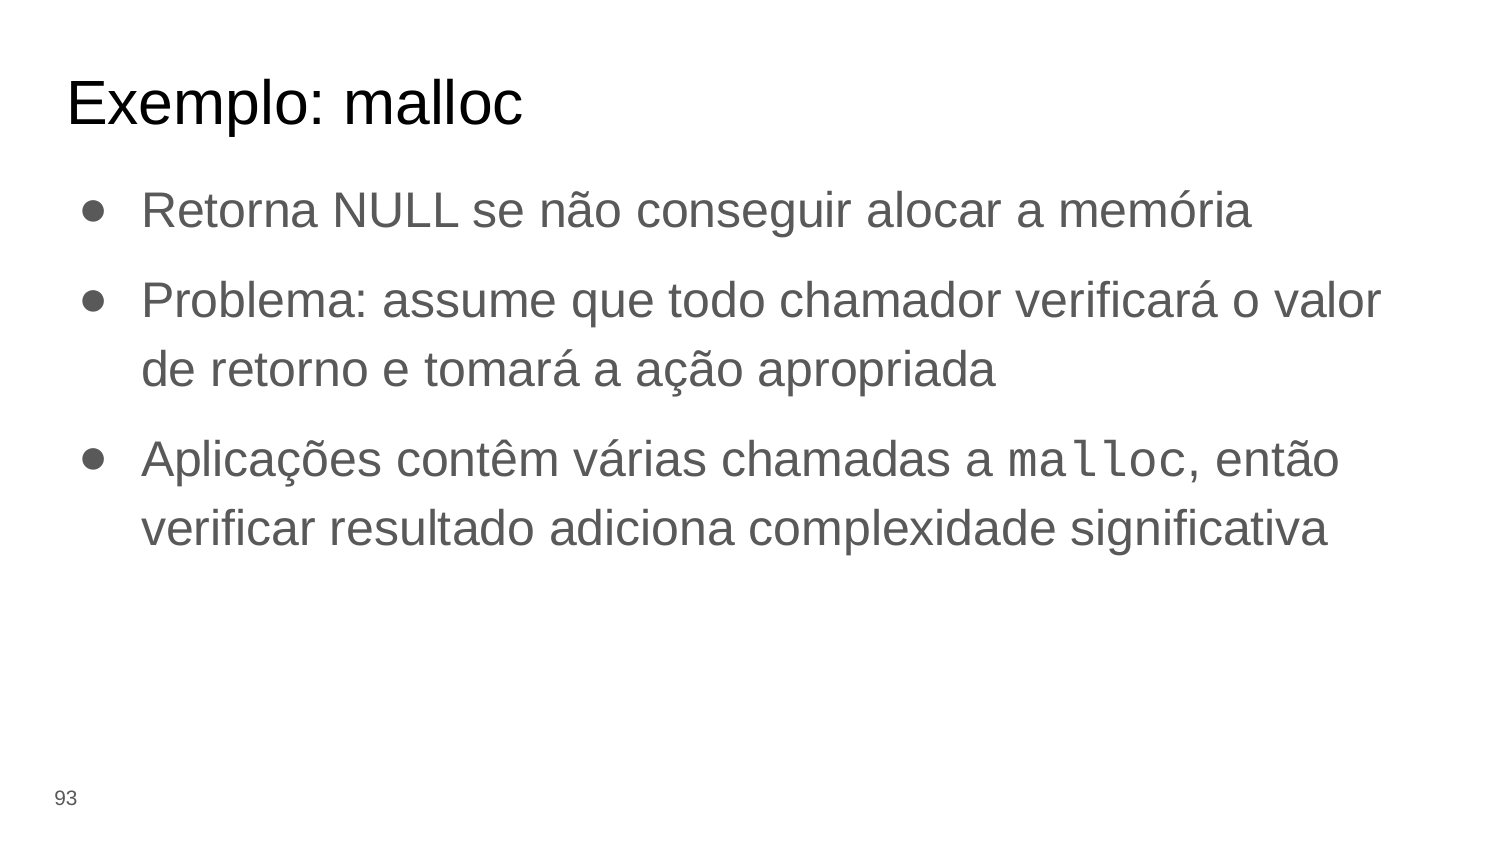

# Exemplo: malloc
Retorna NULL se não conseguir alocar a memória
Problema: assume que todo chamador verificará o valor de retorno e tomará a ação apropriada
Aplicações contêm várias chamadas a malloc, então verificar resultado adiciona complexidade significativa

93